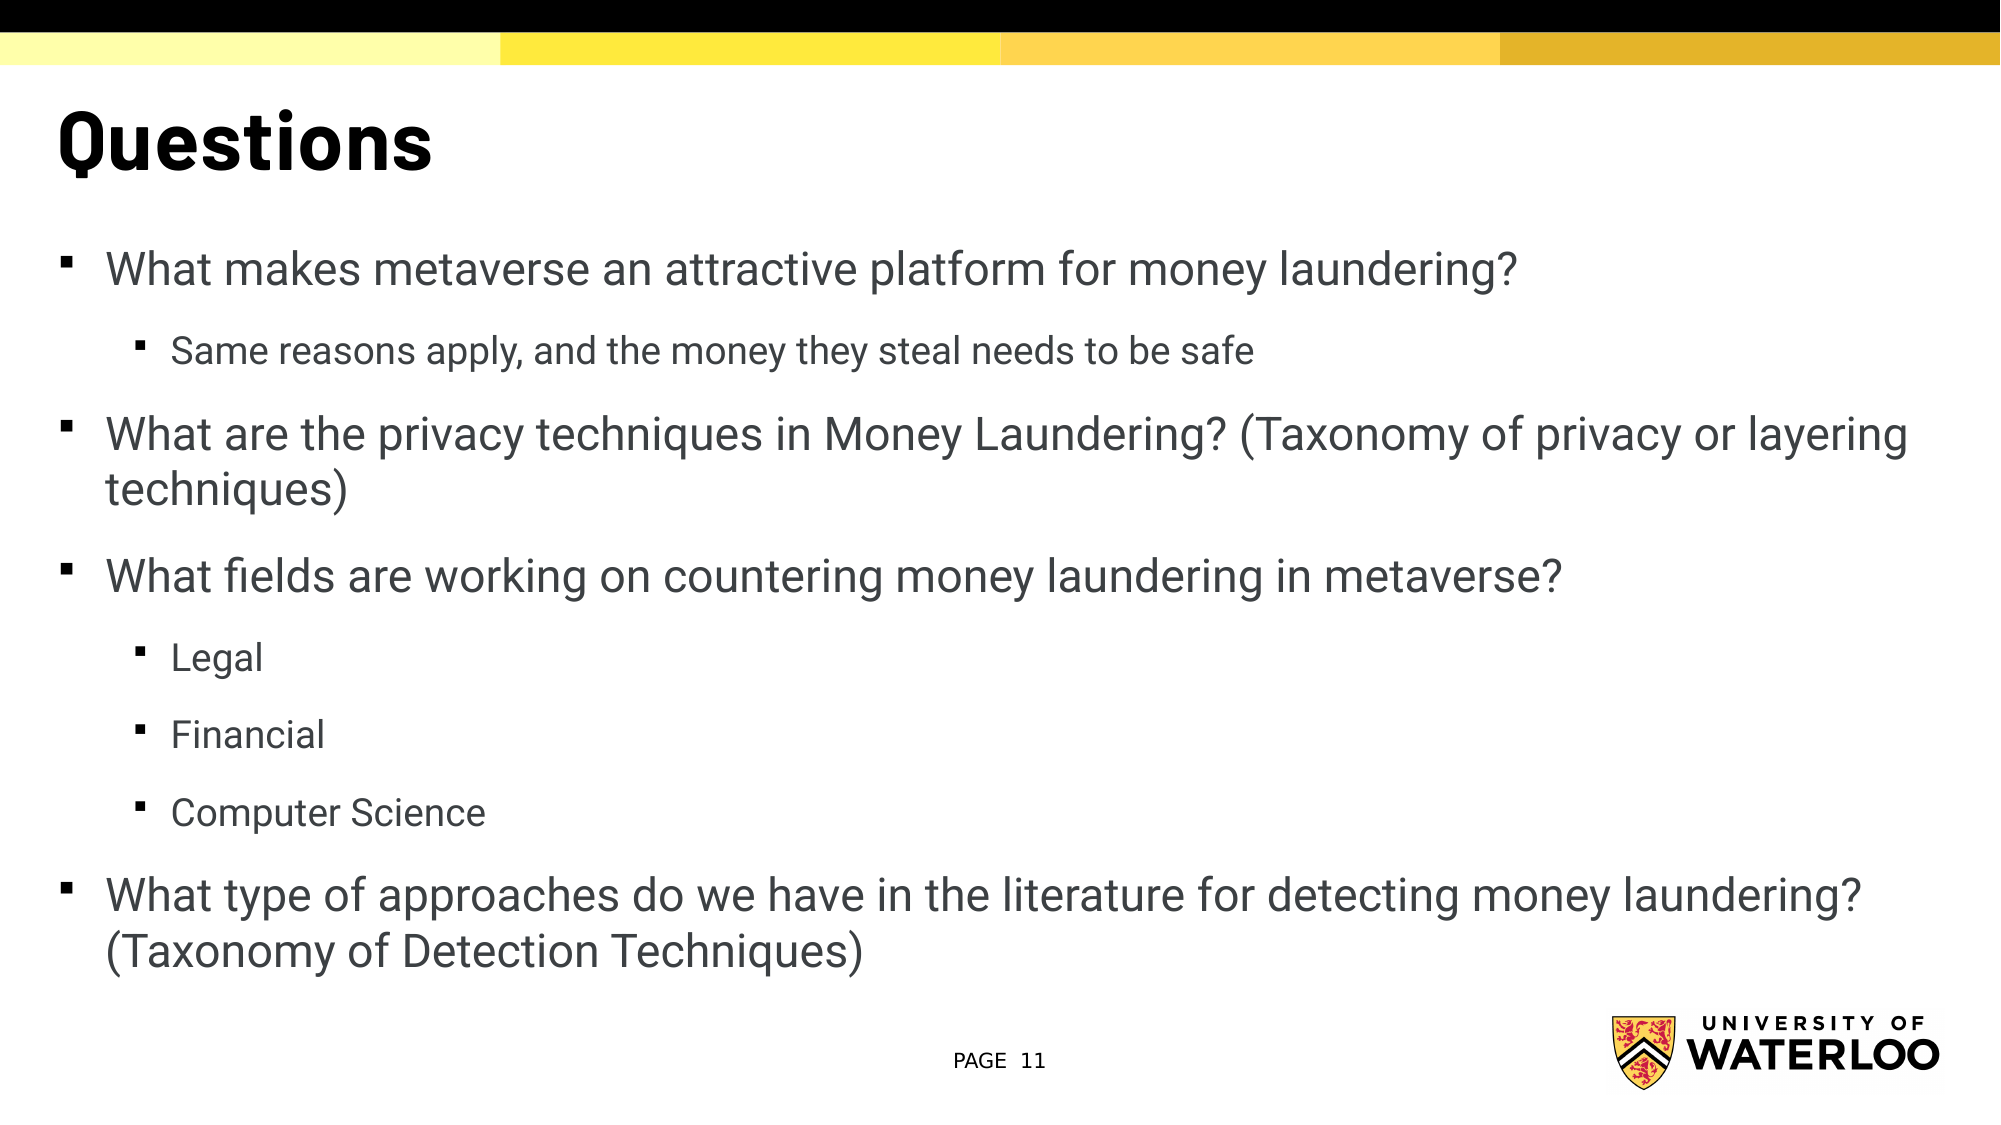

# Questions
What makes metaverse an attractive platform for money laundering?
Same reasons apply, and the money they steal needs to be safe
What are the privacy techniques in Money Laundering? (Taxonomy of privacy or layering techniques)
What fields are working on countering money laundering in metaverse?
Legal
Financial
Computer Science
What type of approaches do we have in the literature for detecting money laundering? (Taxonomy of Detection Techniques)

PAGE  11